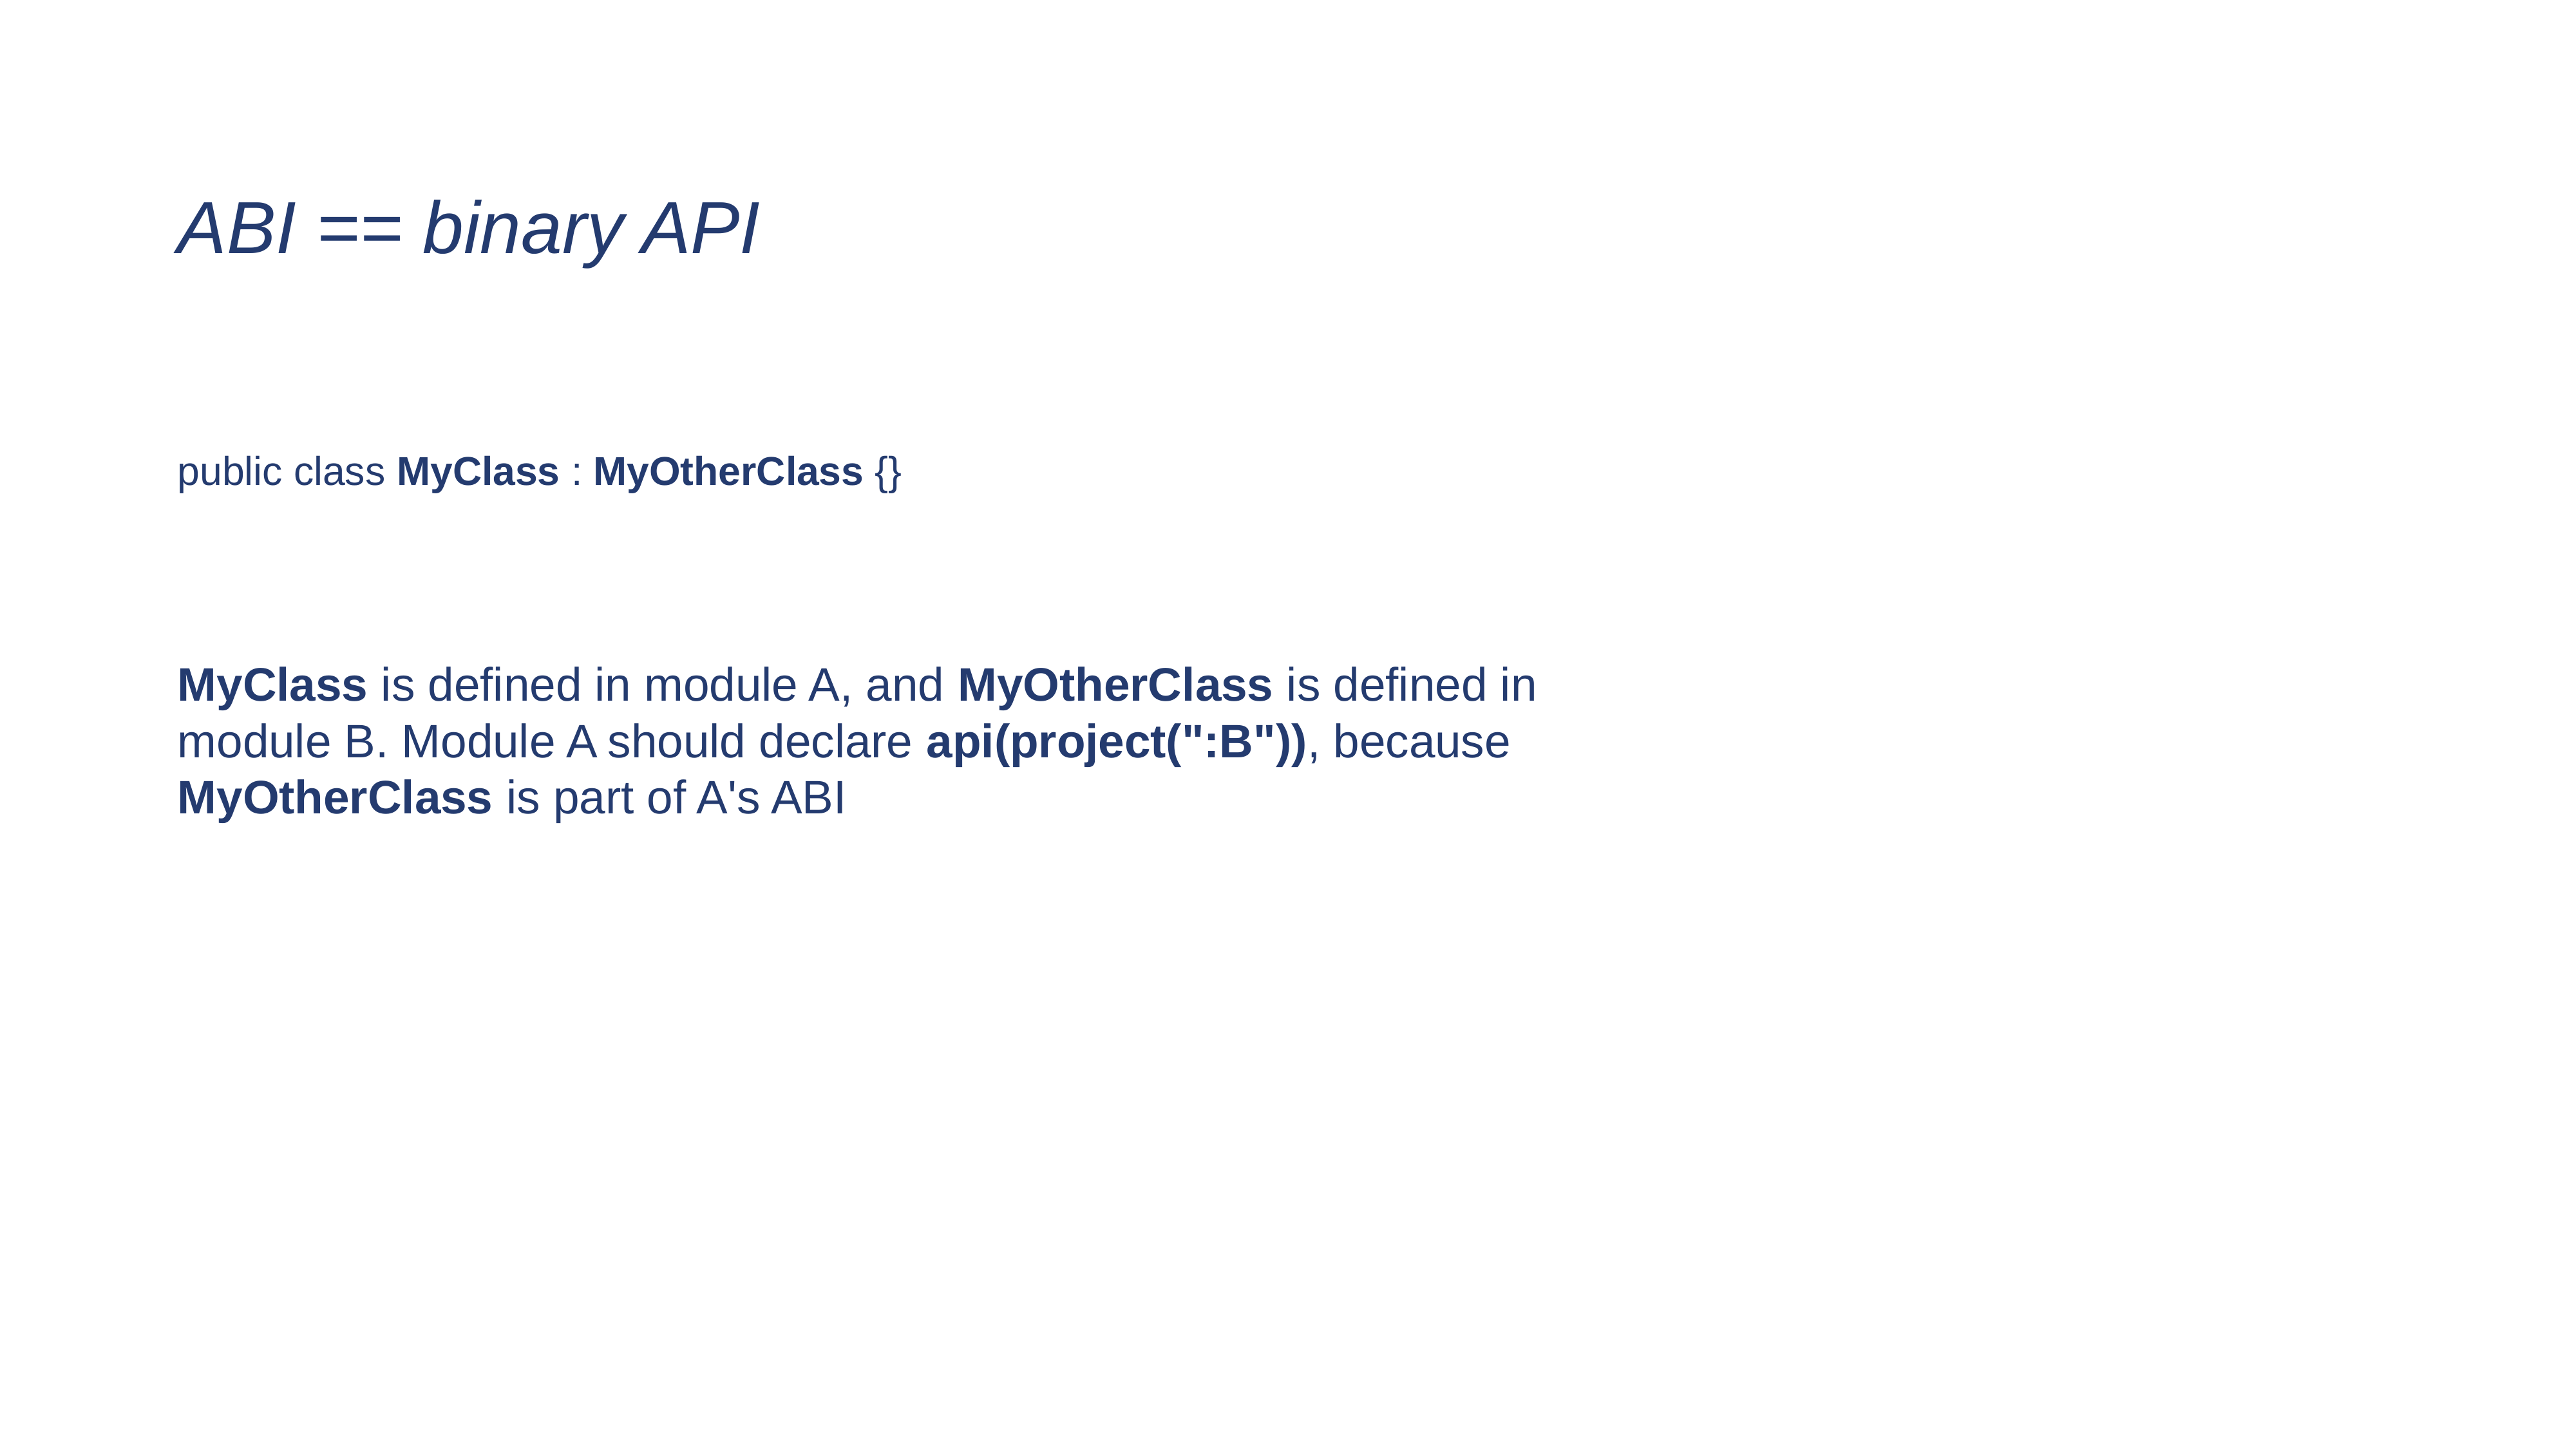

ABI == binary API
public class MyClass : MyOtherClass {}

MyClass is defined in module A, and MyOtherClass is defined in module B. Module A should declare api(project(":B")), because MyOtherClass is part of A's ABI